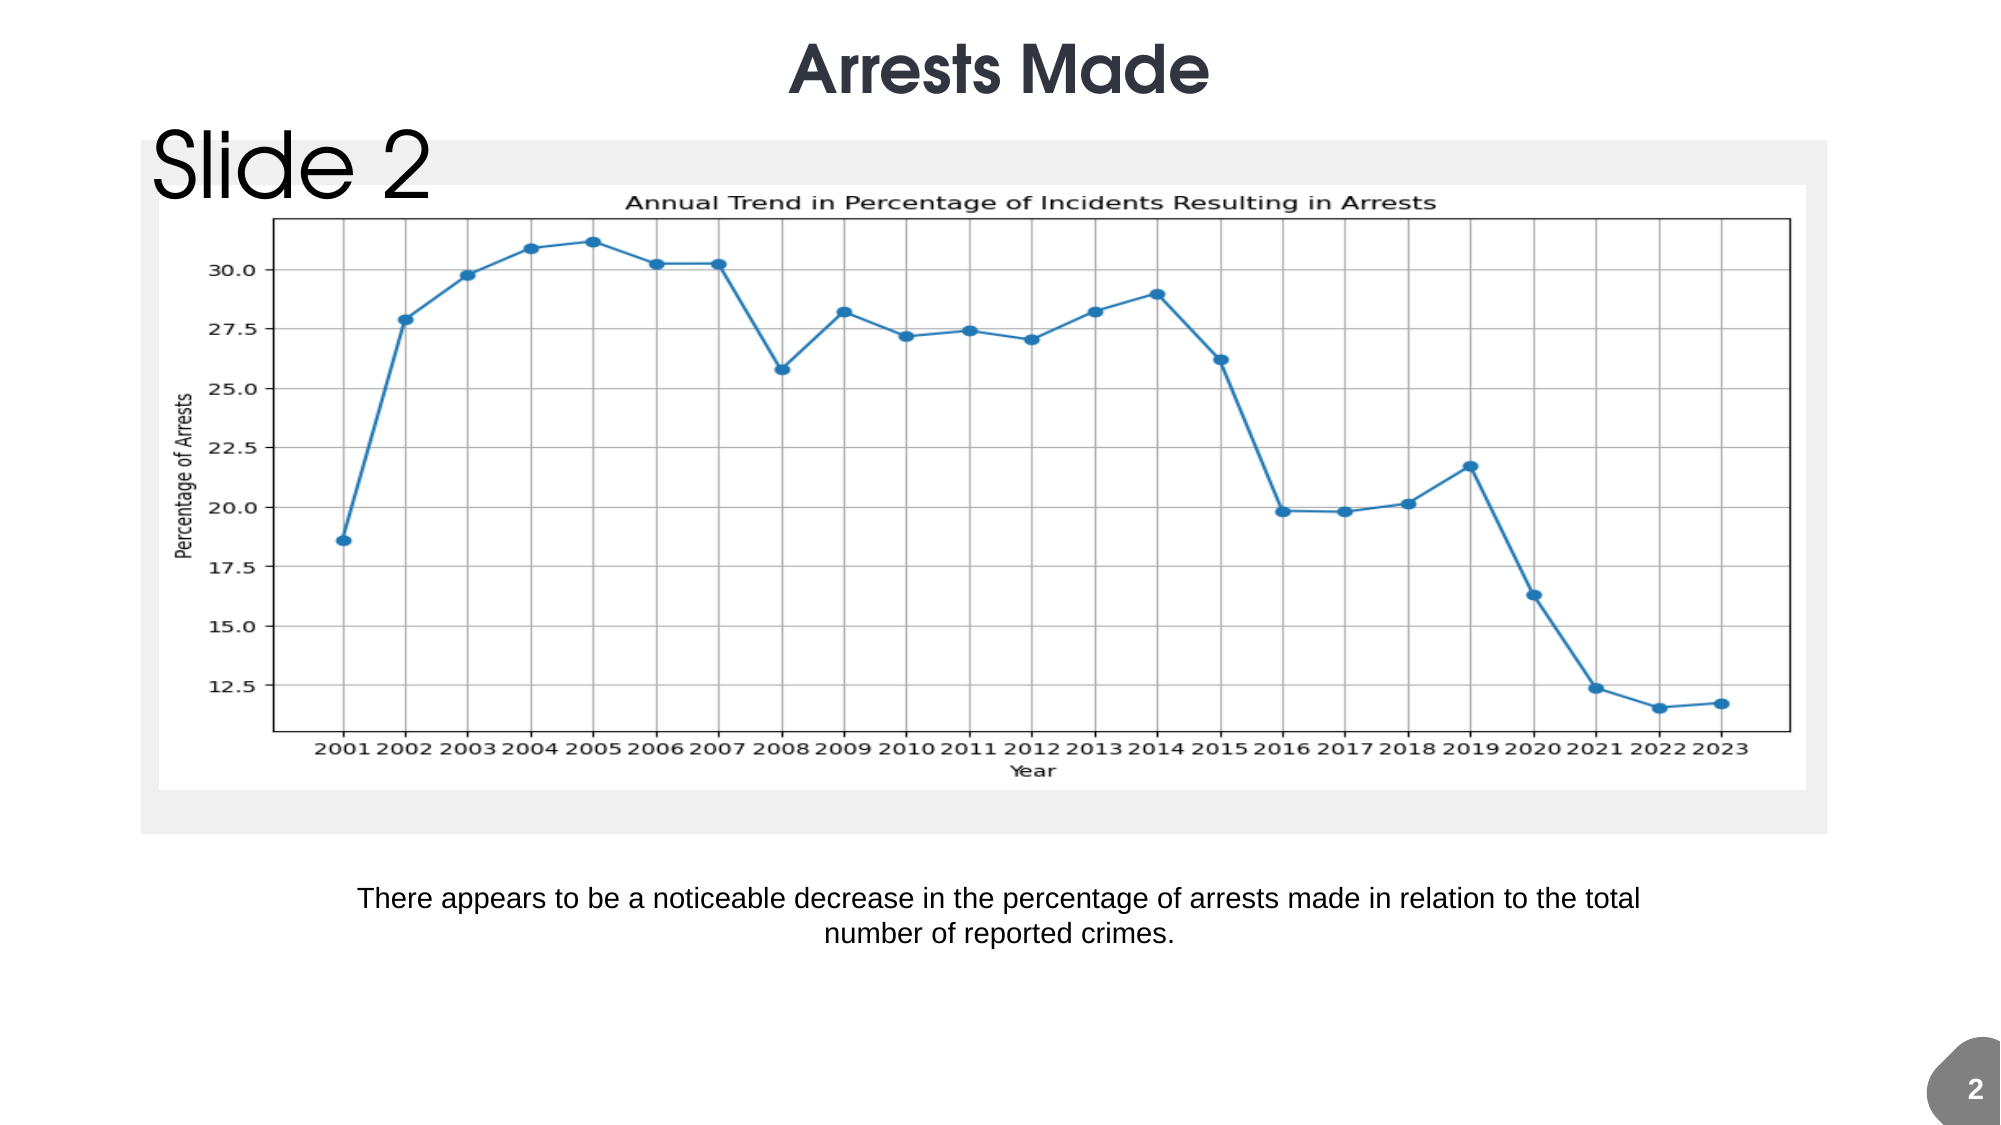

Arrests Made
# Slide 2

### Chart

| Category |
|---|
There appears to be a noticeable decrease in the percentage of arrests made in relation to the total number of reported crimes.

2